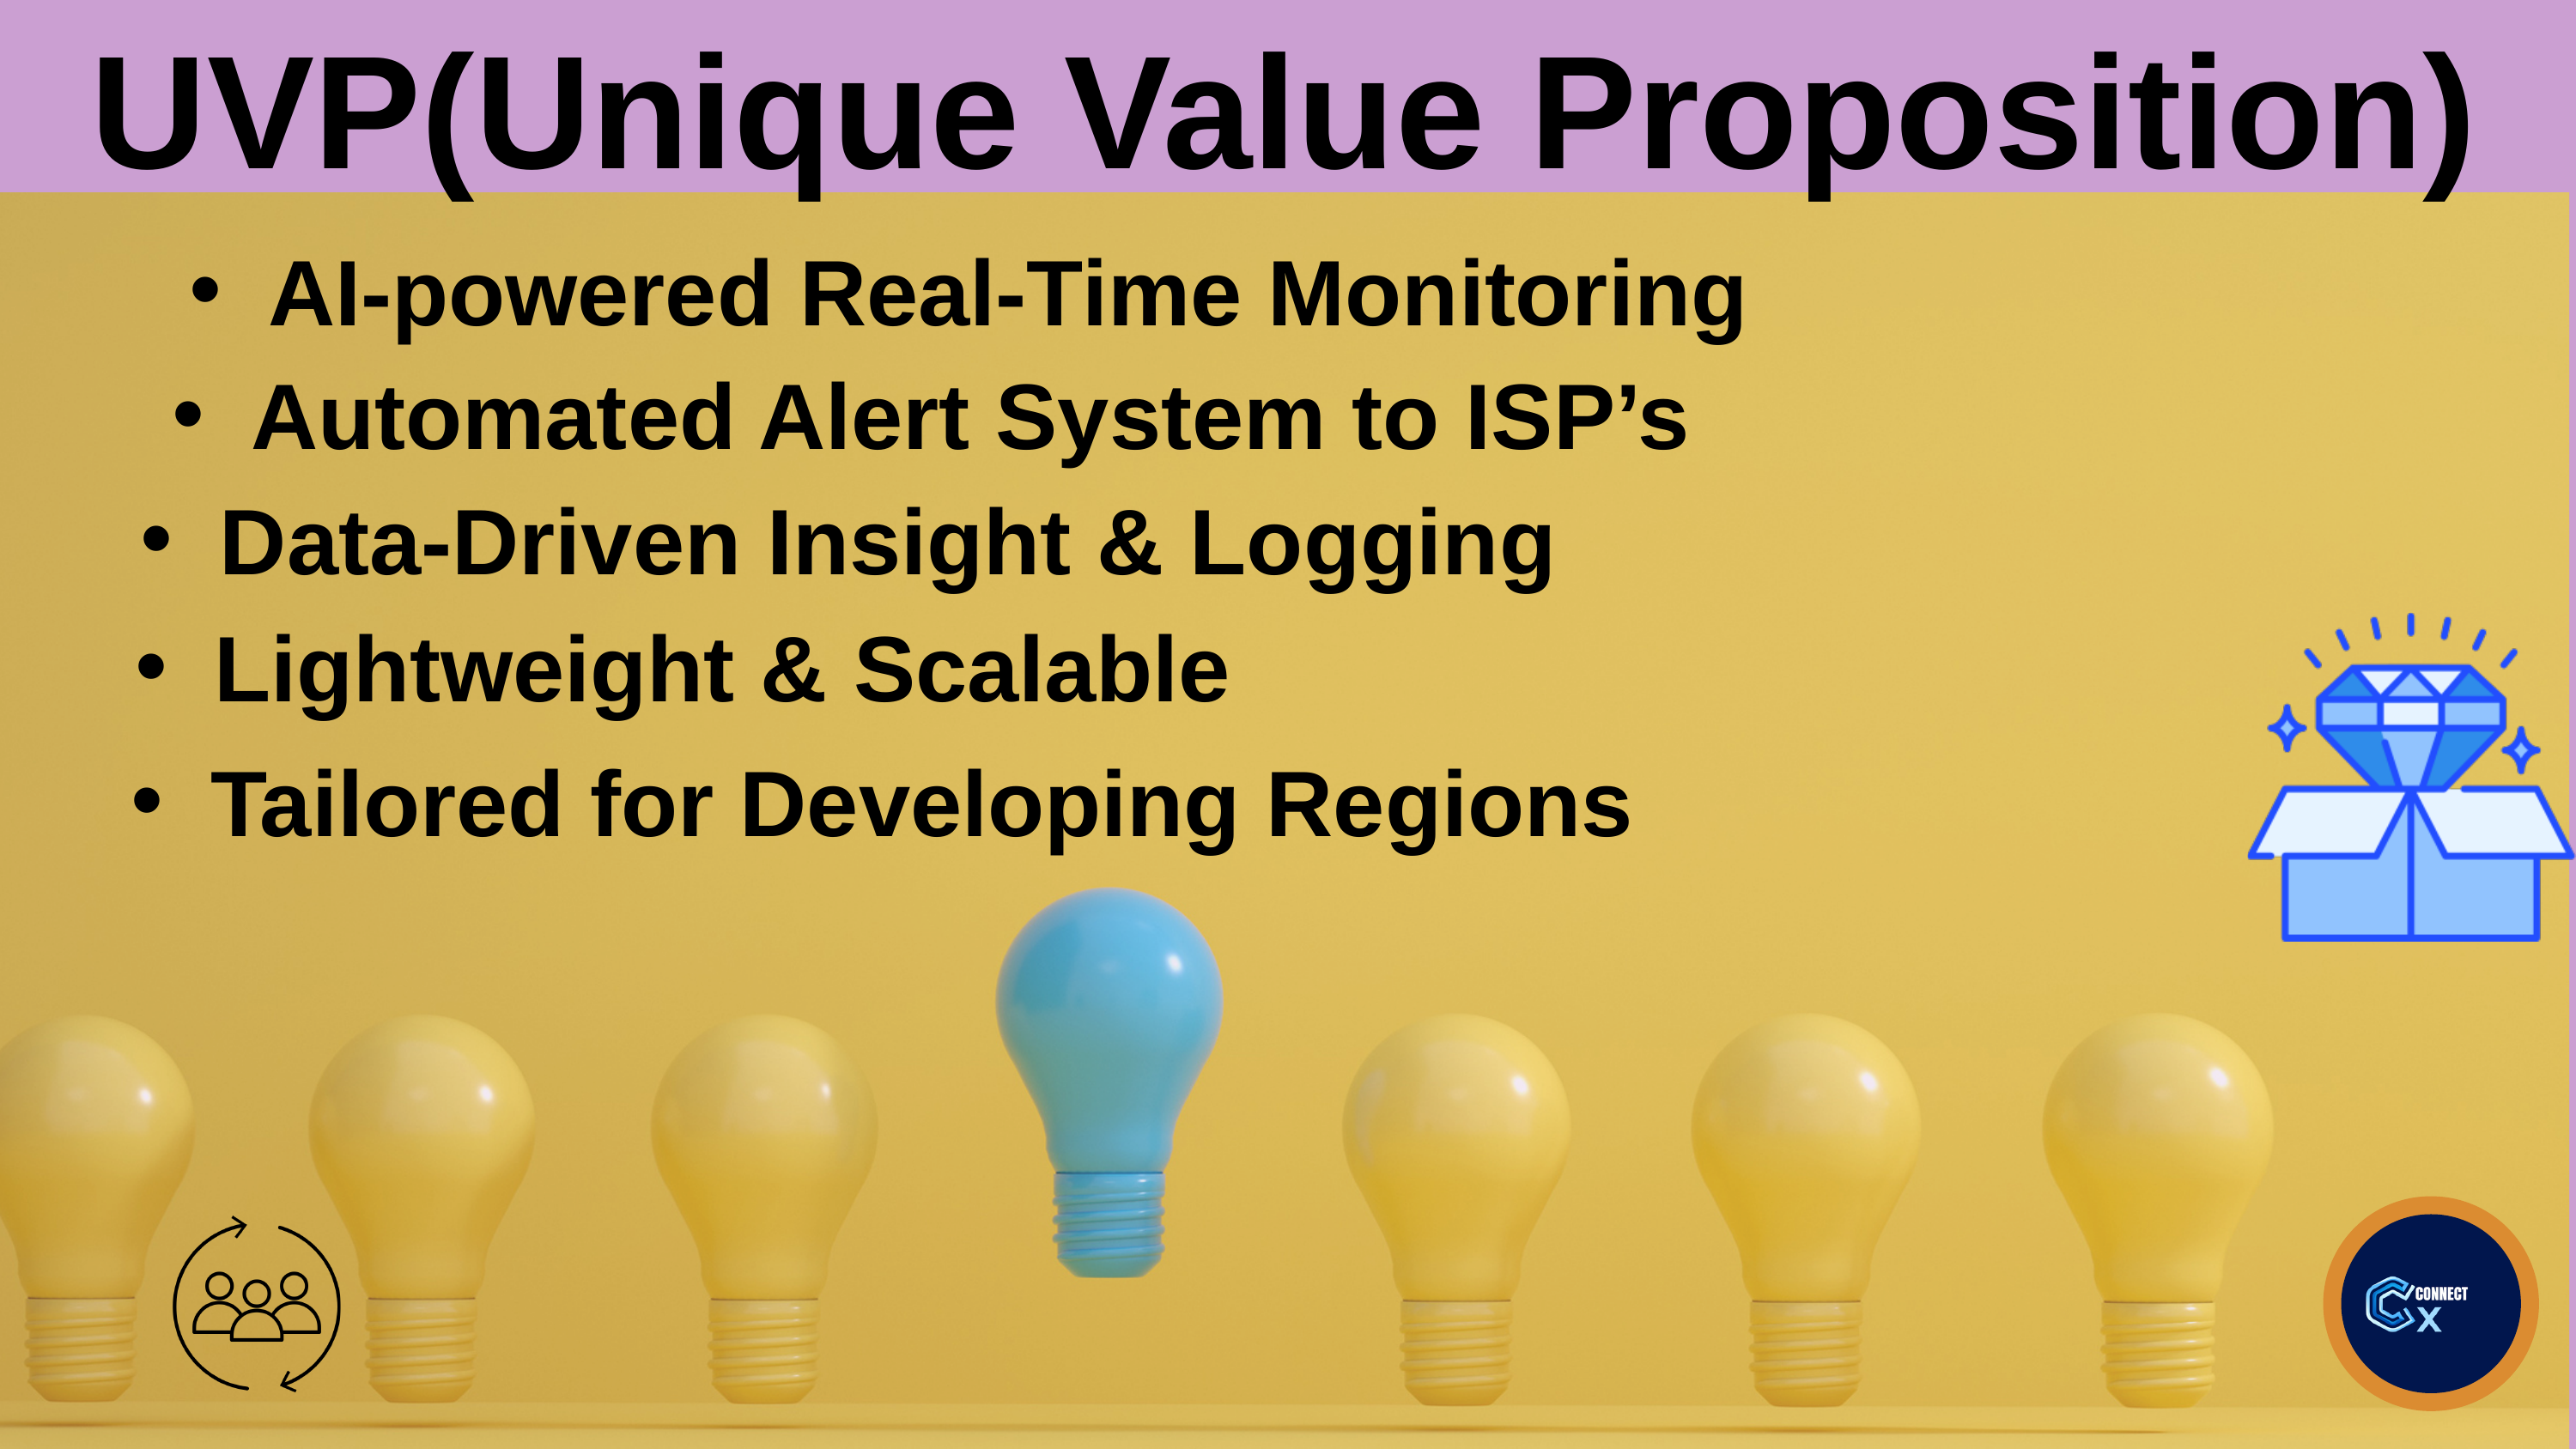

UVP(Unique Value Proposition)

AI-powered Real-Time Monitoring
Automated Alert System to ISP’s
Data-Driven Insight & Logging
Lightweight & Scalable

Tailored for Developing Regions